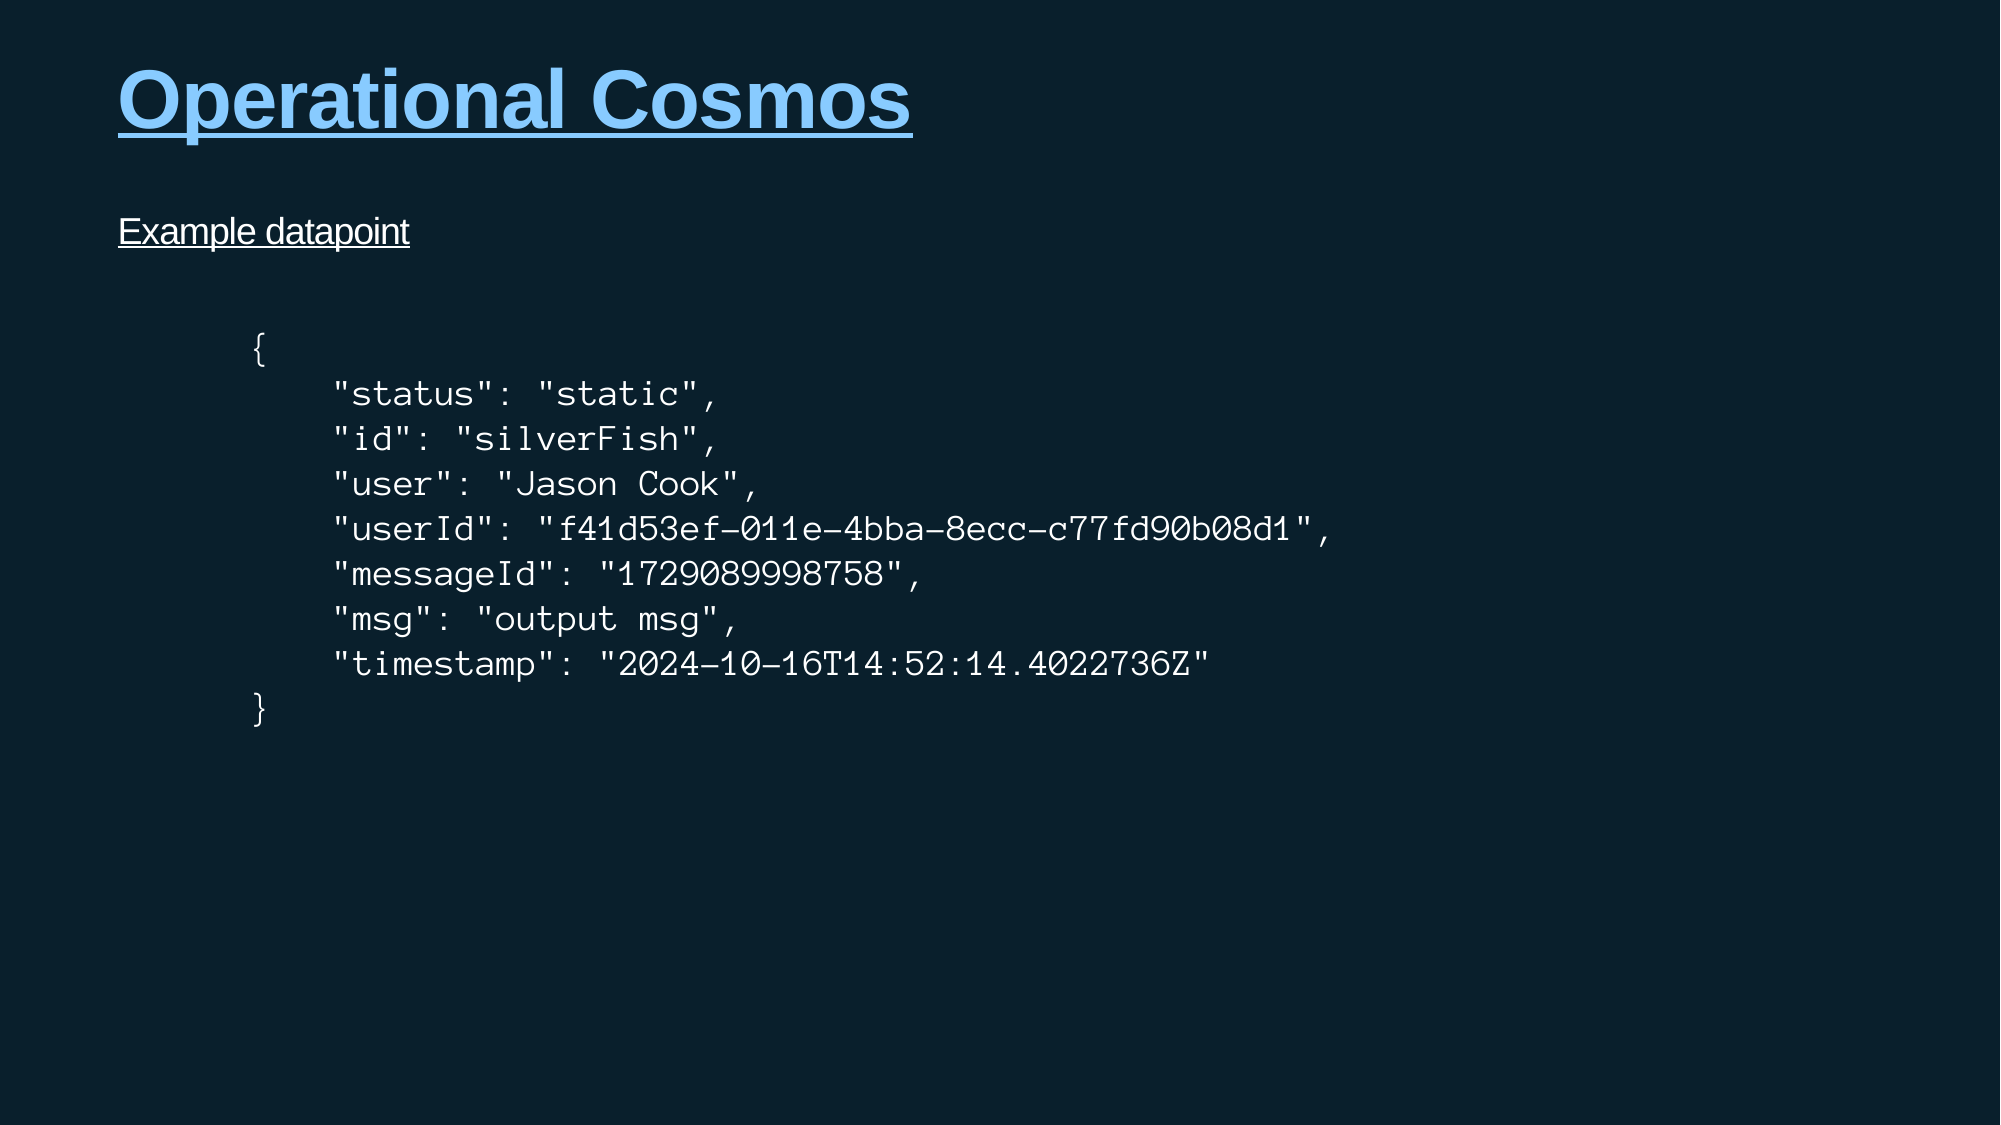

# Operational Cosmos
Example datapoint
{
    "status": "static",
    "id": "silverFish",
    "user": "Jason Cook",
    "userId": "f41d53ef-011e-4bba-8ecc-c77fd90b08d1",
    "messageId": "1729089998758",
    "msg": "output msg",
    "timestamp": "2024-10-16T14:52:14.4022736Z"
}